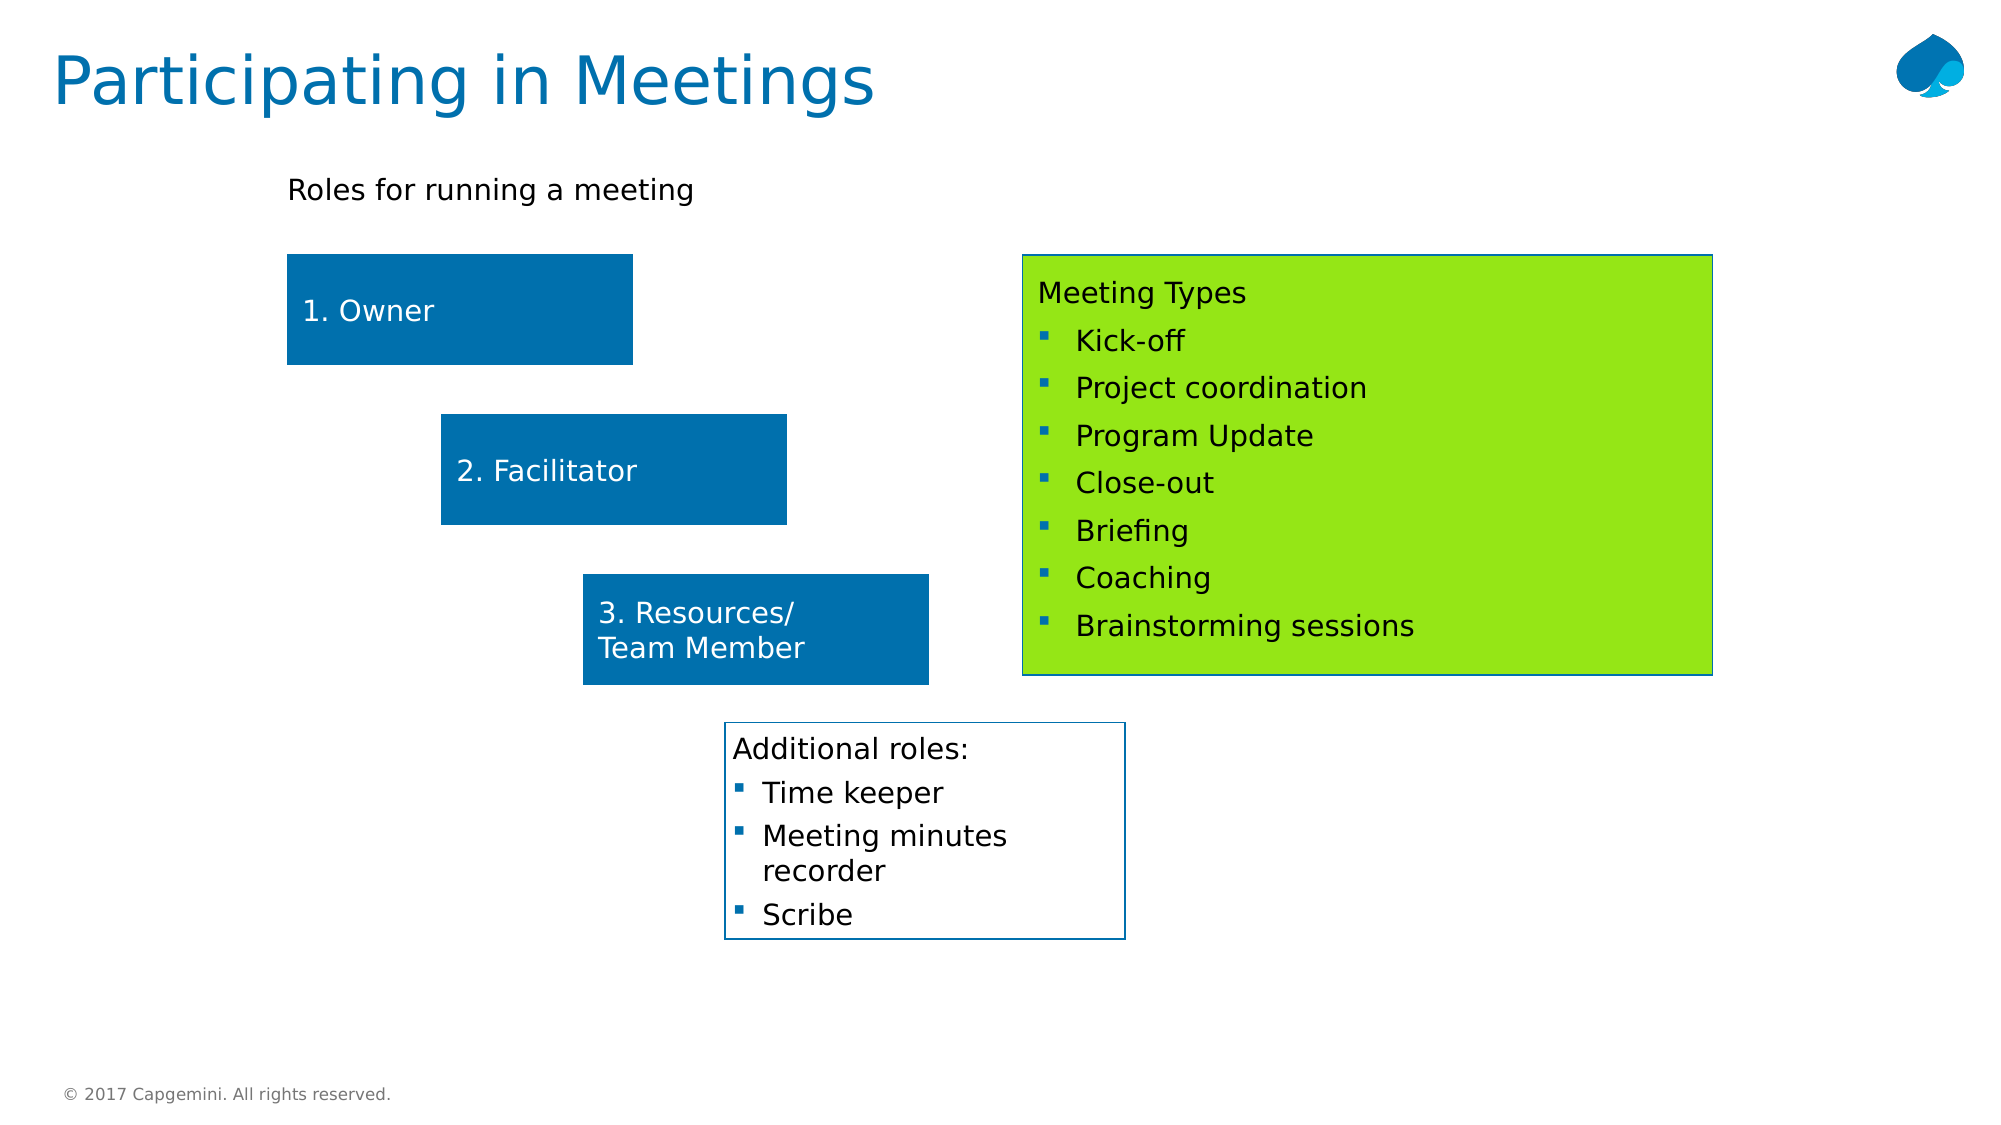

# Participating in Meetings
Roles for running a meeting
1. Owner
Meeting Types
Kick-off
Project coordination
Program Update
Close-out
Briefing
Coaching
Brainstorming sessions
2. Facilitator
3. Resources/
Team Member
Additional roles:
Time keeper
Meeting minutes recorder
Scribe